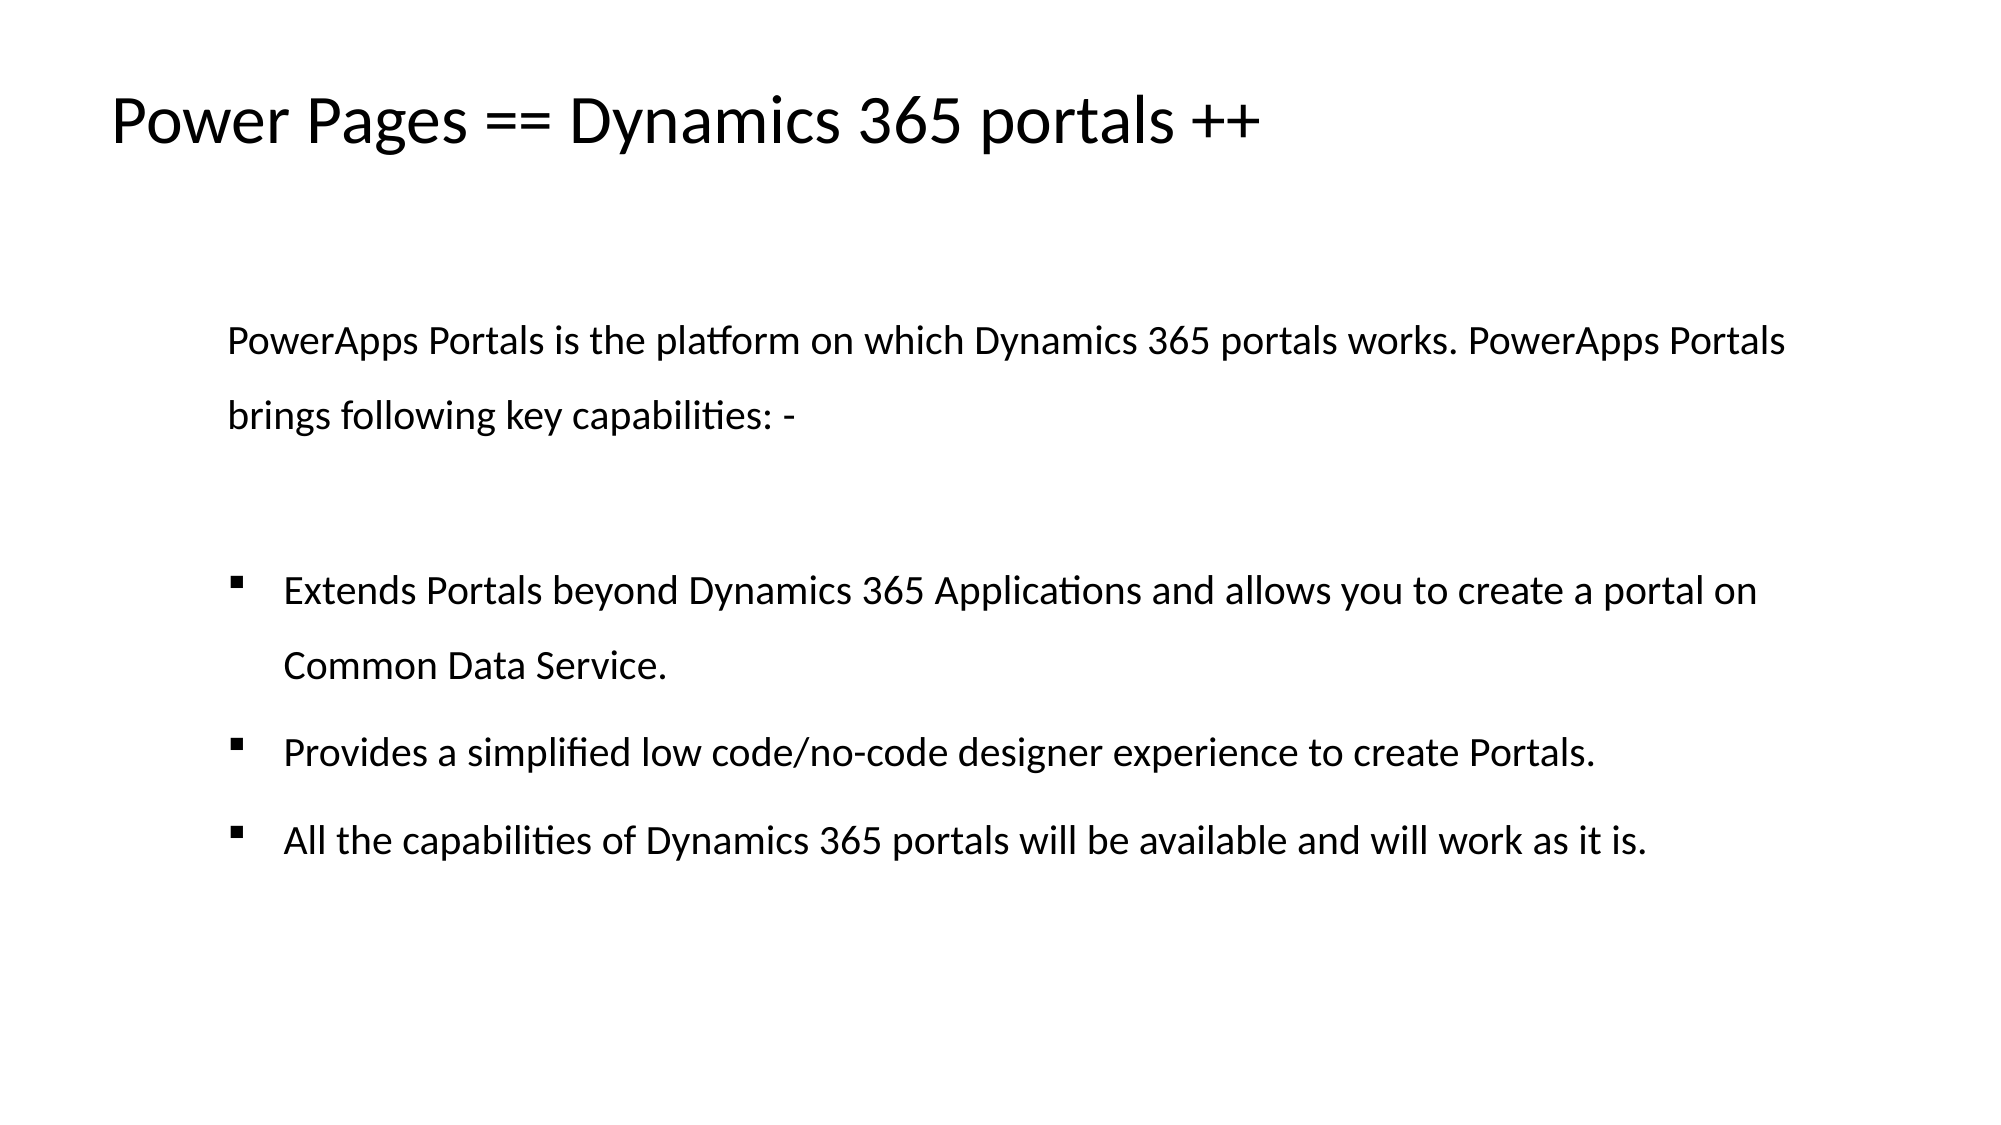

# Power Pages == Dynamics 365 portals ++
PowerApps Portals is the platform on which Dynamics 365 portals works. PowerApps Portals brings following key capabilities: -

Extends Portals beyond Dynamics 365 Applications and allows you to create a portal on Common Data Service.
Provides a simplified low code/no-code designer experience to create Portals.
All the capabilities of Dynamics 365 portals will be available and will work as it is.